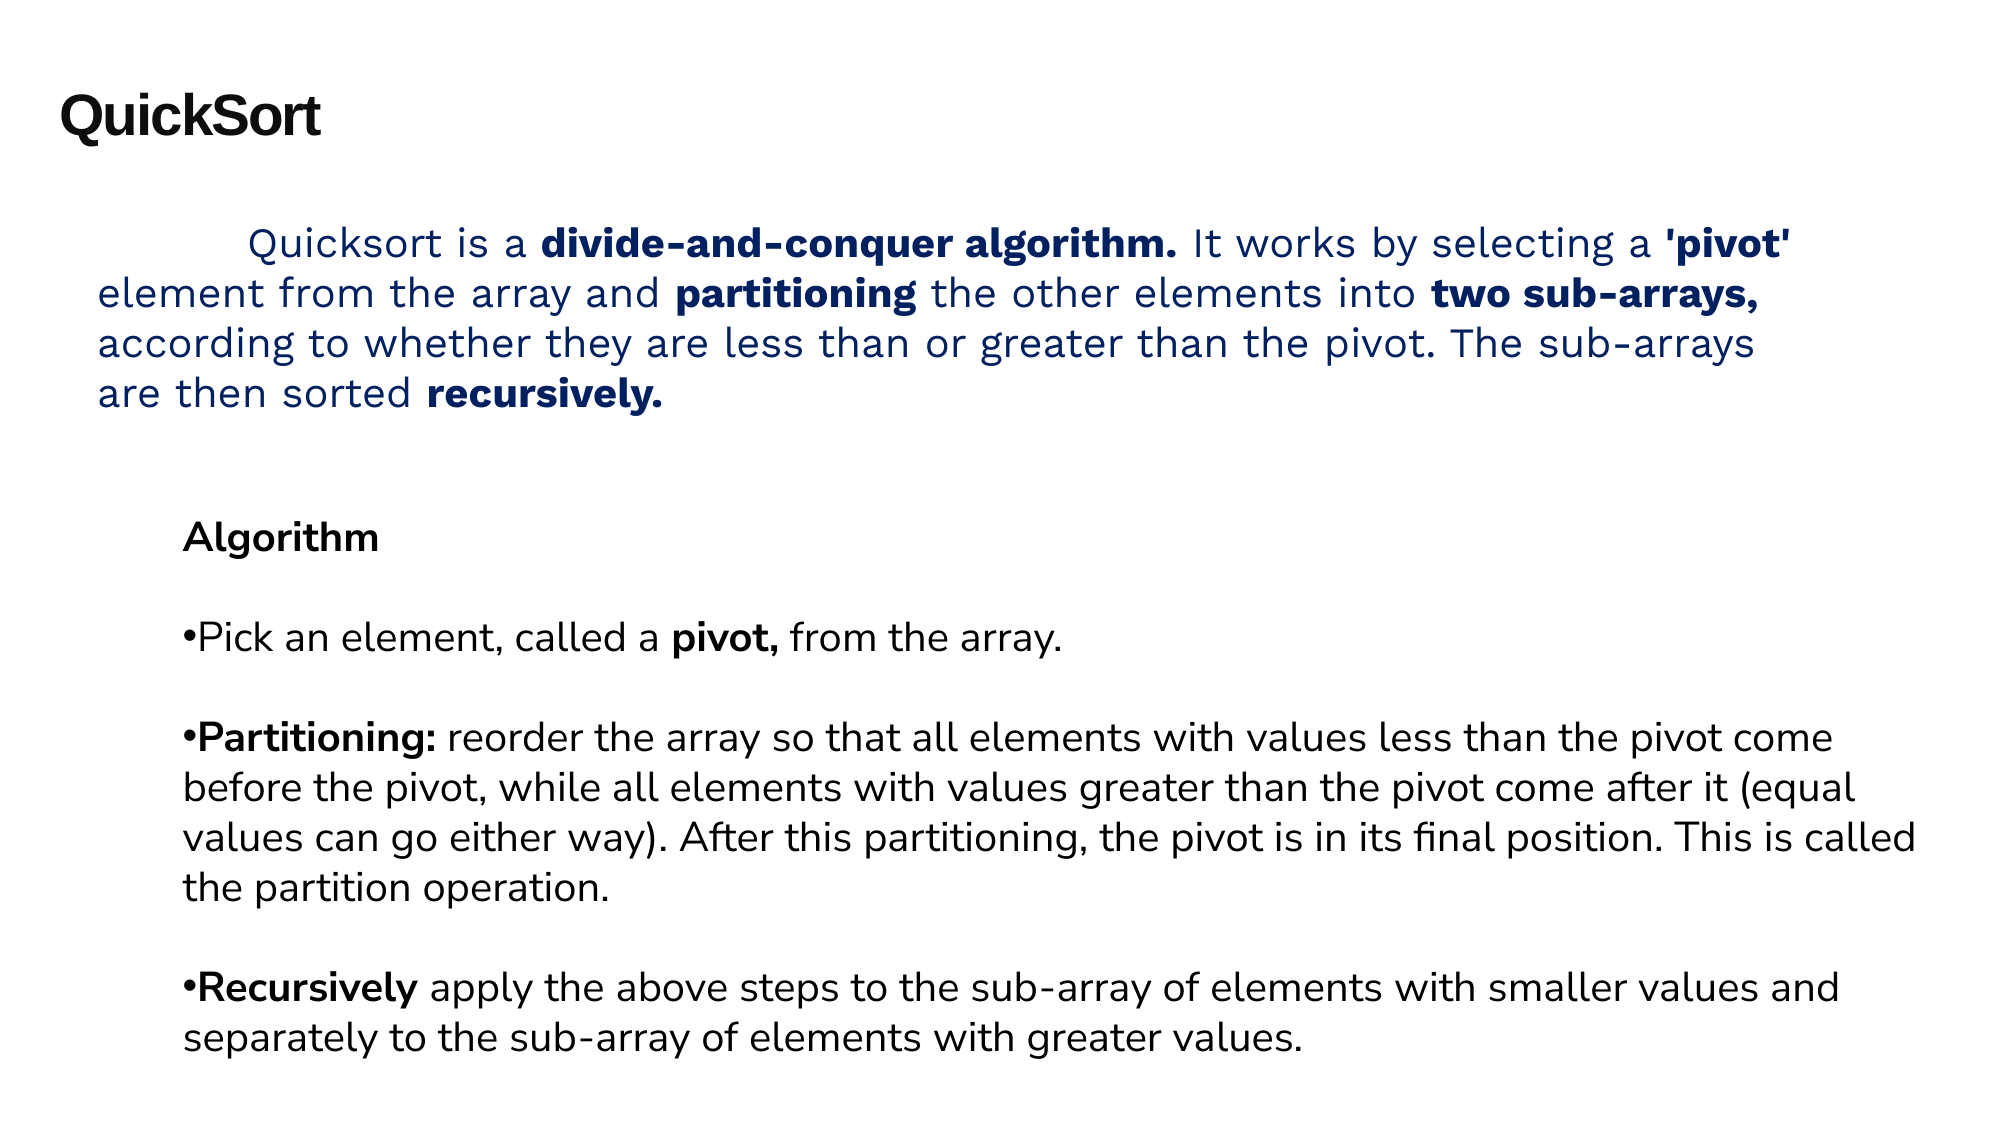

QuickSort
	Quicksort is a divide-and-conquer algorithm. It works by selecting a 'pivot' element from the array and partitioning the other elements into two sub-arrays, according to whether they are less than or greater than the pivot. The sub-arrays are then sorted recursively.
Algorithm

Pick an element, called a pivot, from the array.

Partitioning: reorder the array so that all elements with values less than the pivot come before the pivot, while all elements with values greater than the pivot come after it (equal values can go either way). After this partitioning, the pivot is in its final position. This is called the partition operation.

Recursively apply the above steps to the sub-array of elements with smaller values and separately to the sub-array of elements with greater values.